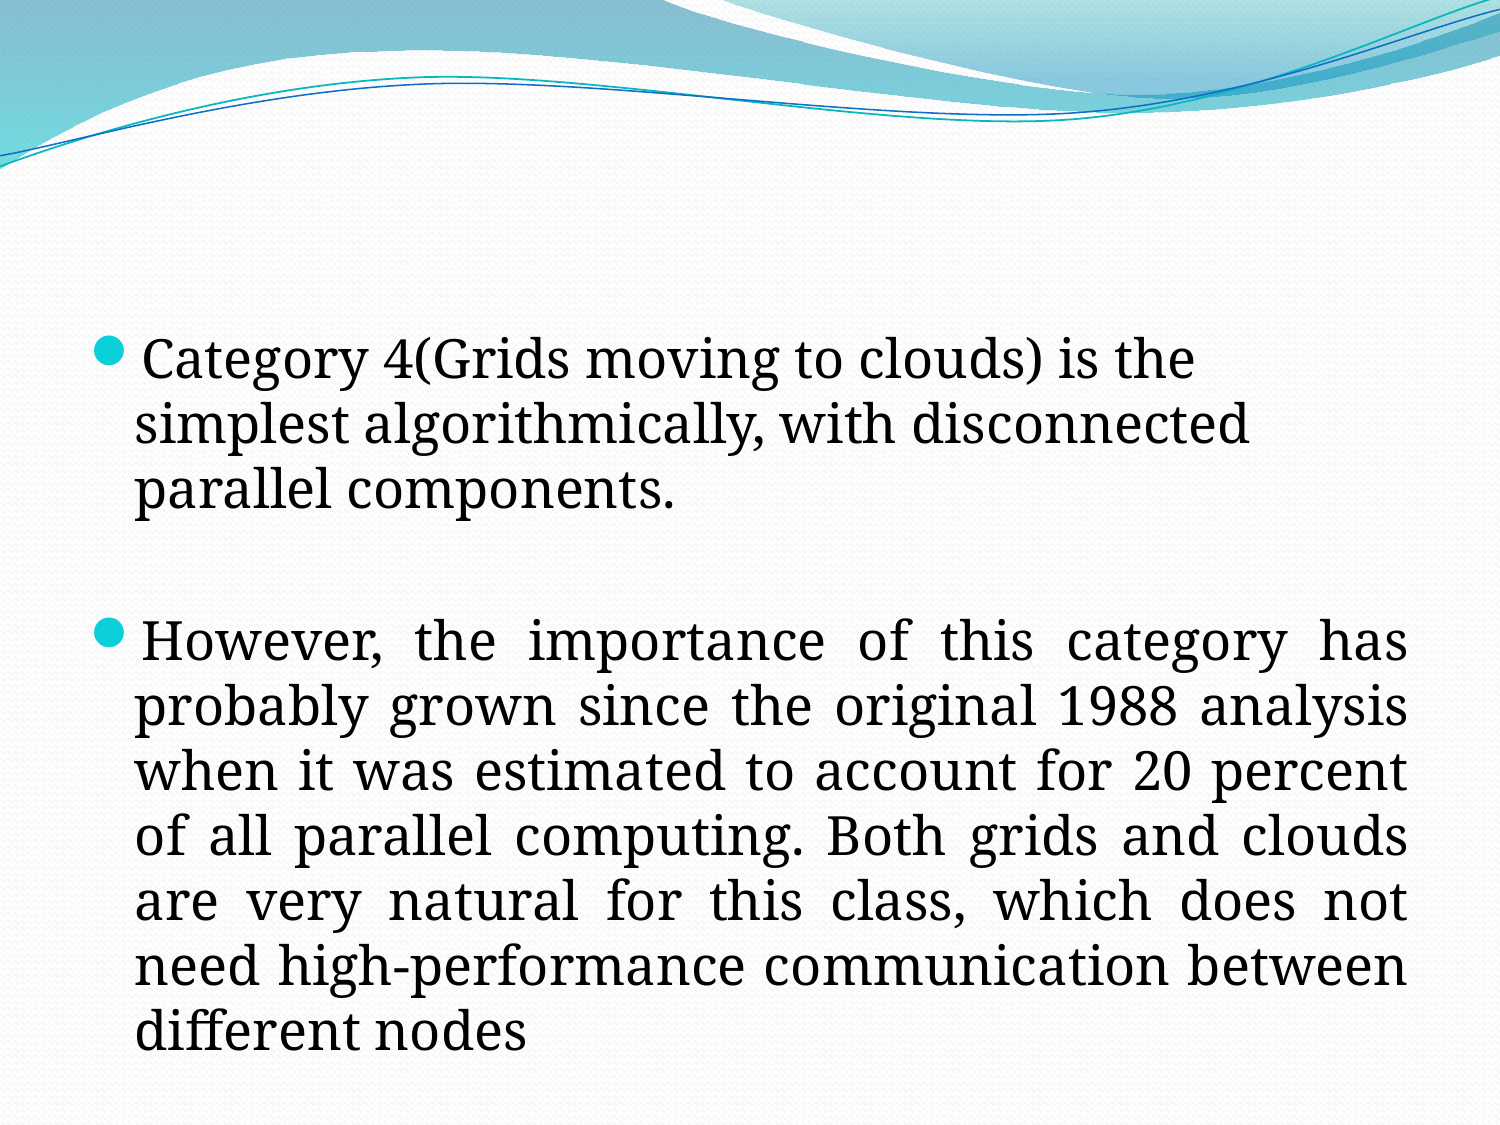

#
Category 4(Grids moving to clouds) is the simplest algorithmically, with disconnected parallel components.

However, the importance of this category has probably grown since the original 1988 analysis when it was estimated to account for 20 percent of all parallel computing. Both grids and clouds are very natural for this class, which does not need high-performance communication between different nodes